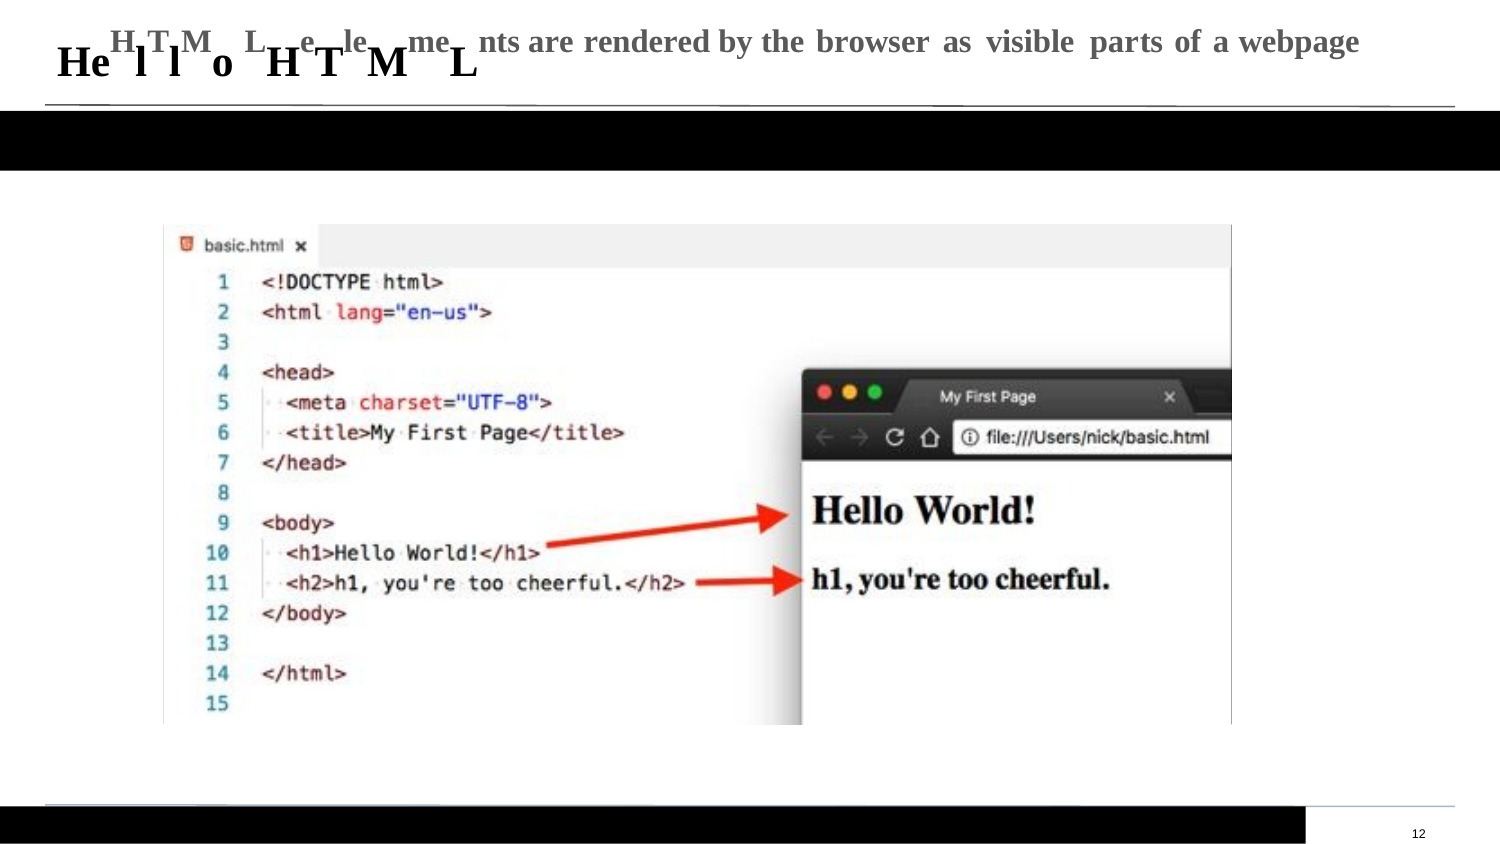

HeHlTlMo LHeTleMmeLnts are rendered by the browser as visible parts of a webpage

         12